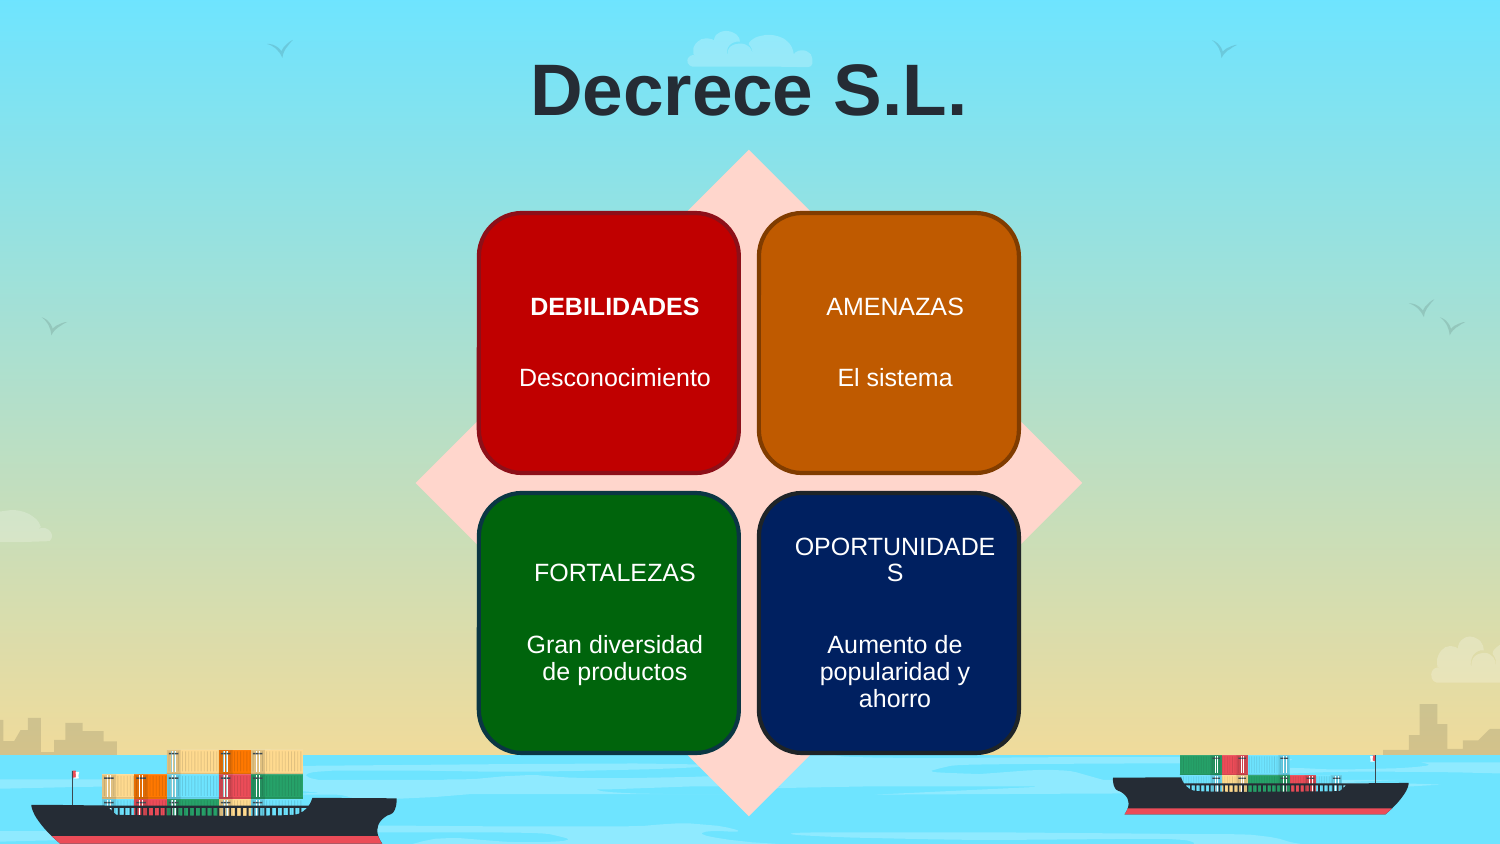

# Decrece S.L.
DEBILIDADES

Desconocimiento
AMENAZAS

El sistema
FORTALEZAS

Gran diversidad de productos
OPORTUNIDADES

Aumento de popularidad y ahorro